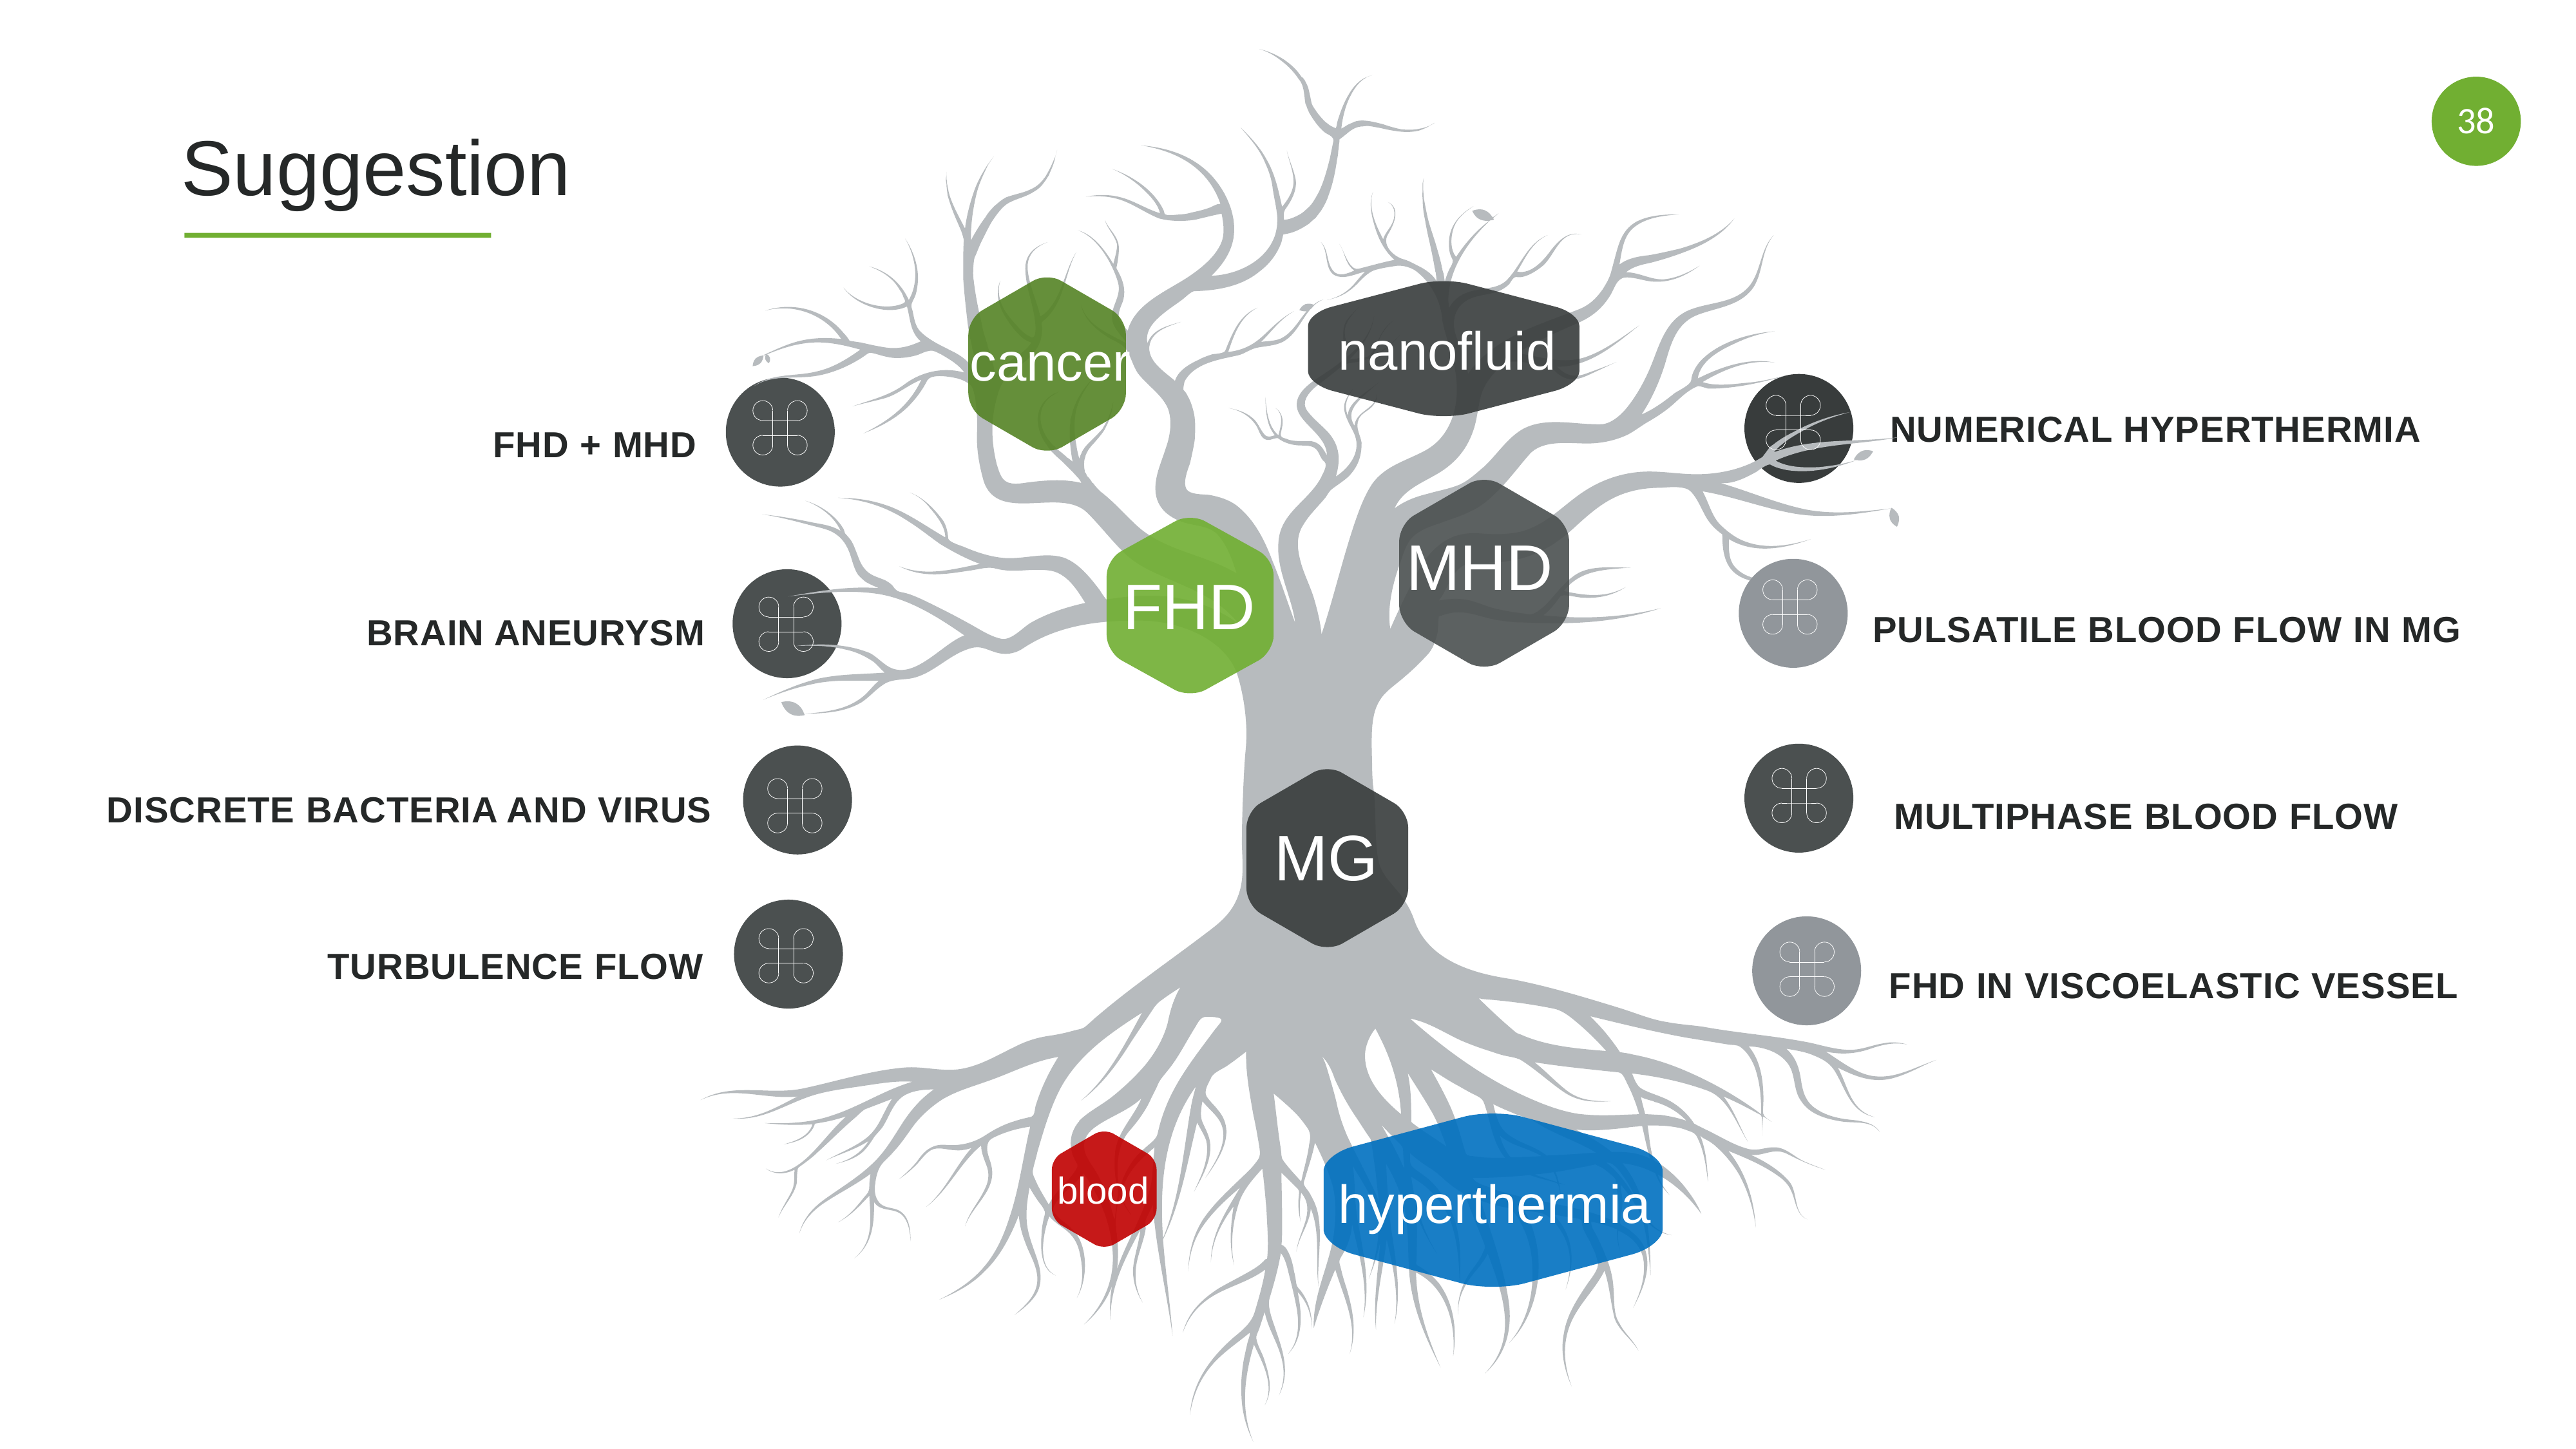

Suggestion

nanofluid
cancer

Numerical Hyperthermia

FHD + MHD

MHD

FHD

Pulsatile blood flow in MG
Brain Aneurysm

Discrete bacteria and virus
Multiphase blood flow

MG

Turbulence flow

FHD in viscoelastic vessel

blood
hyperthermia